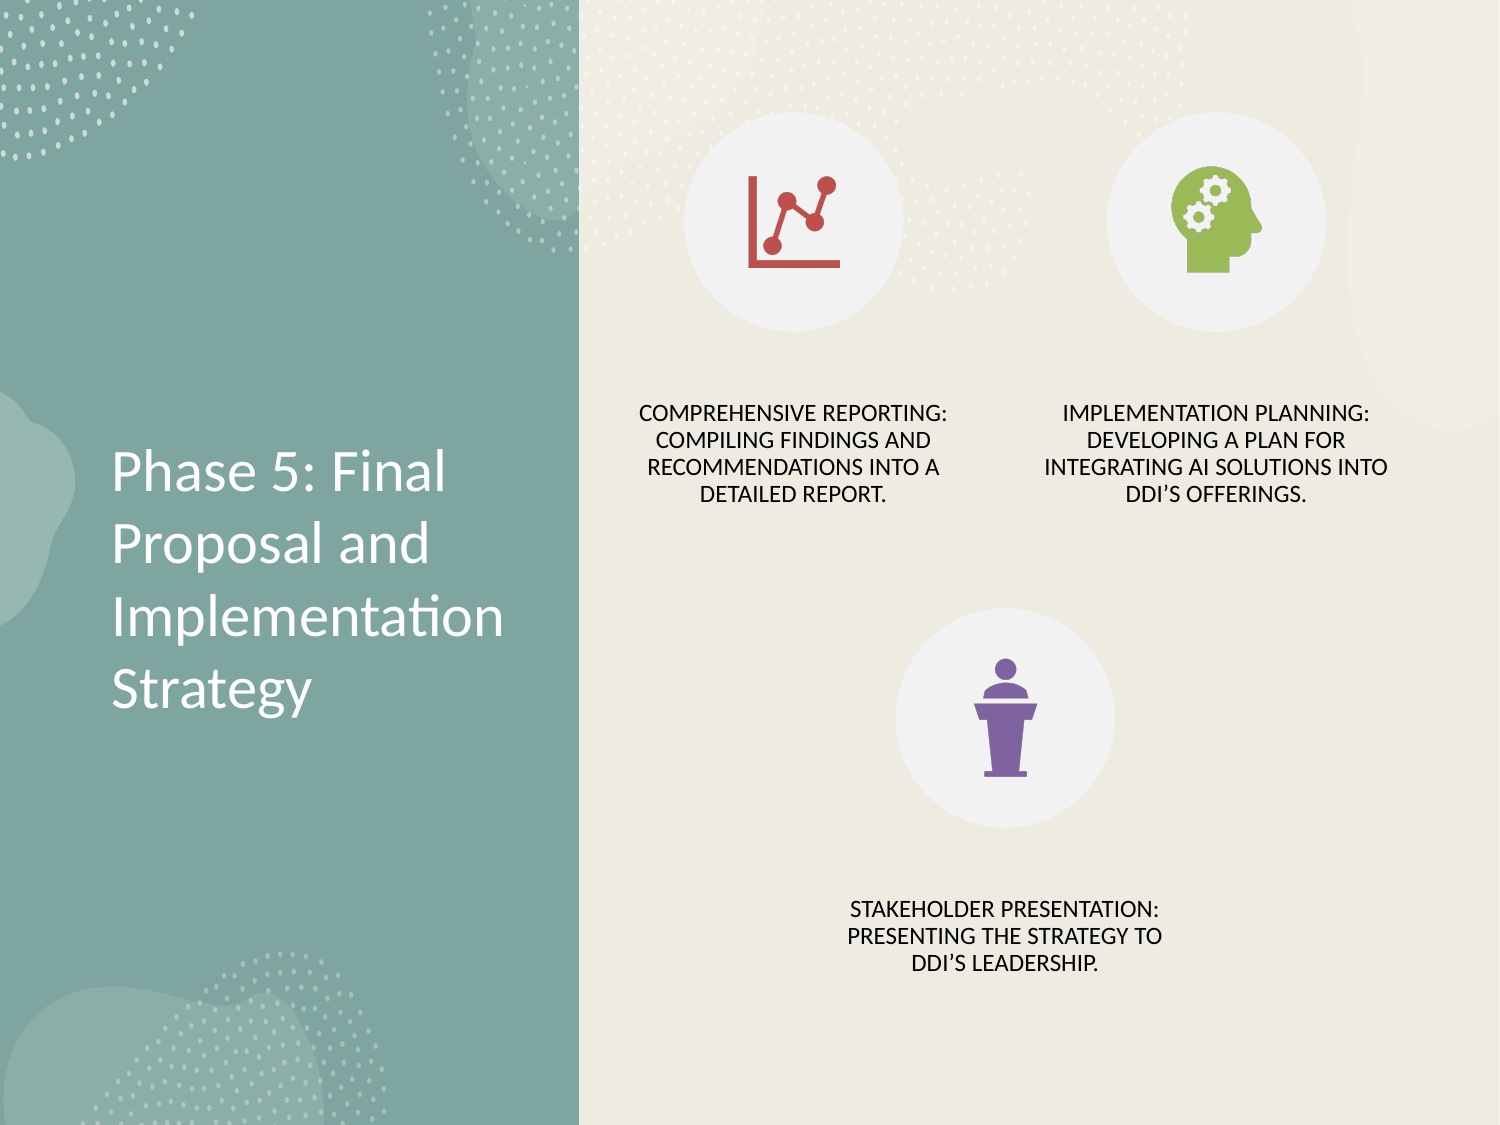

Comprehensive Reporting: Compiling findings and recommendations into a detailed report.
Implementation Planning: Developing a plan for integrating AI solutions into DDI’s offerings.
Stakeholder Presentation: Presenting the strategy to DDI’s leadership.
# Phase 5: Final Proposal and Implementation Strategy